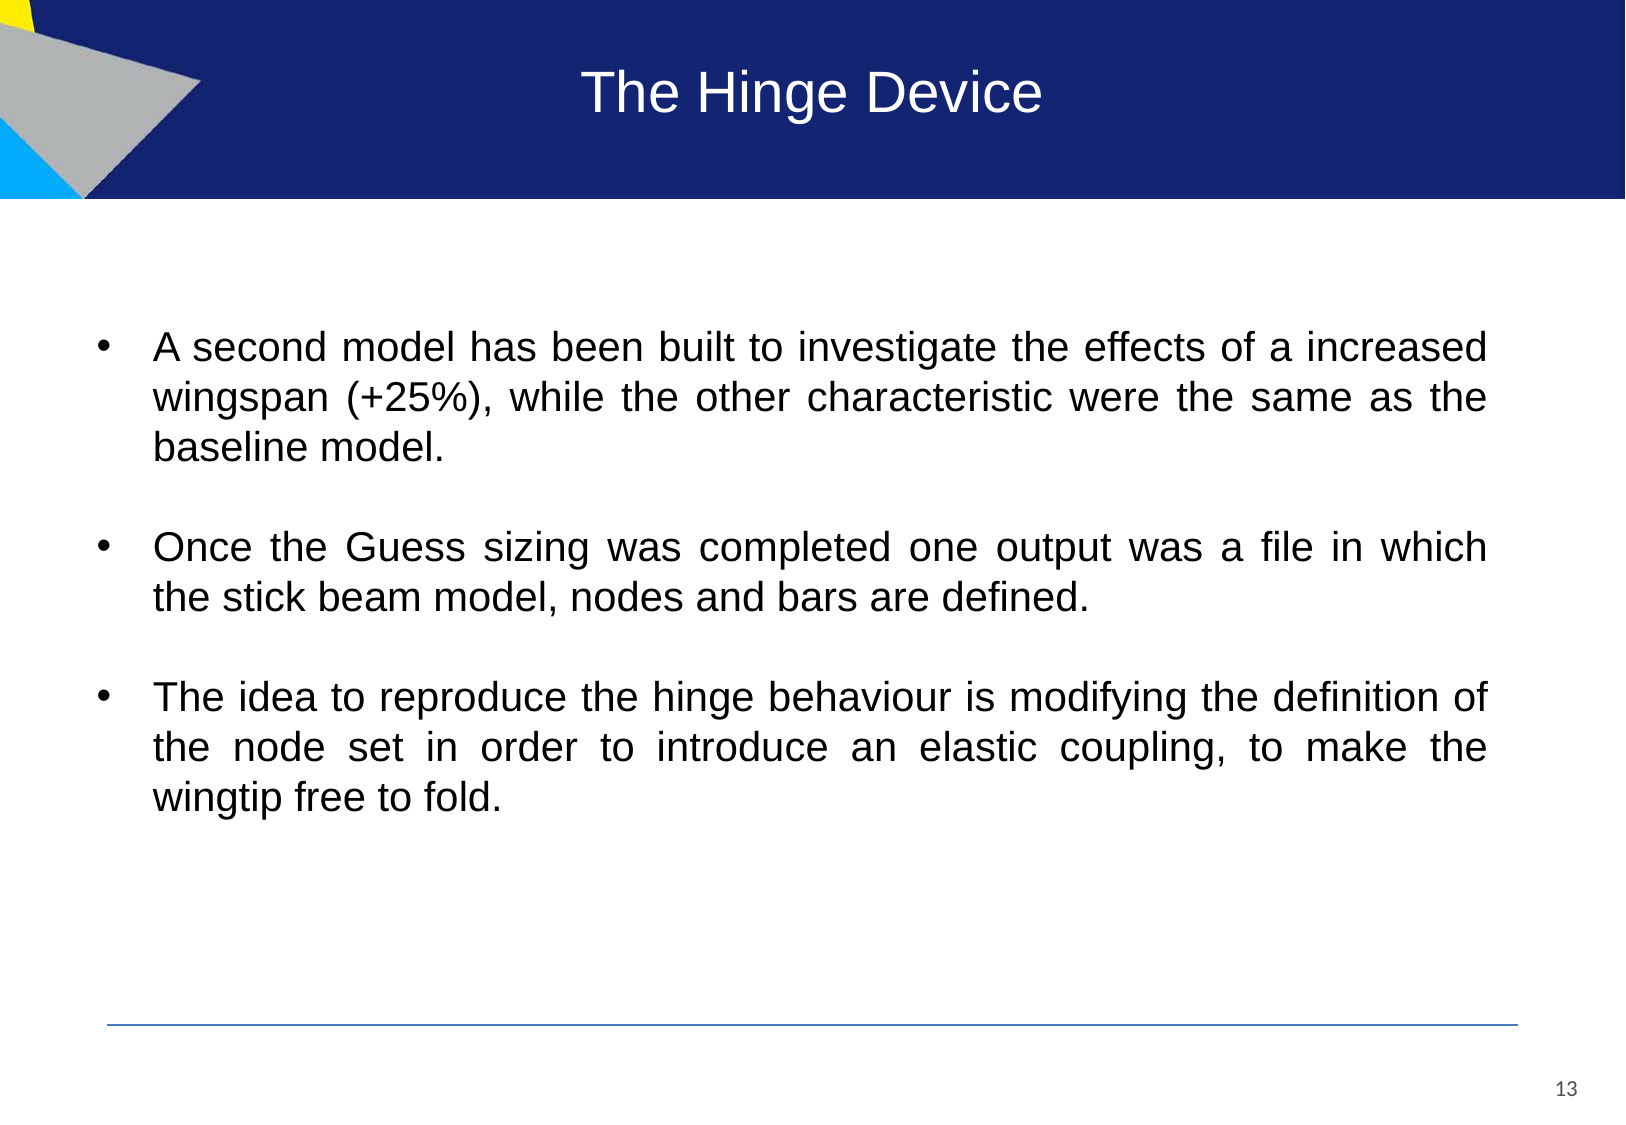

# The Hinge Device
A second model has been built to investigate the effects of a increased wingspan (+25%), while the other characteristic were the same as the baseline model.

Once the Guess sizing was completed one output was a file in which the stick beam model, nodes and bars are defined.

The idea to reproduce the hinge behaviour is modifying the definition of the node set in order to introduce an elastic coupling, to make the wingtip free to fold.

13